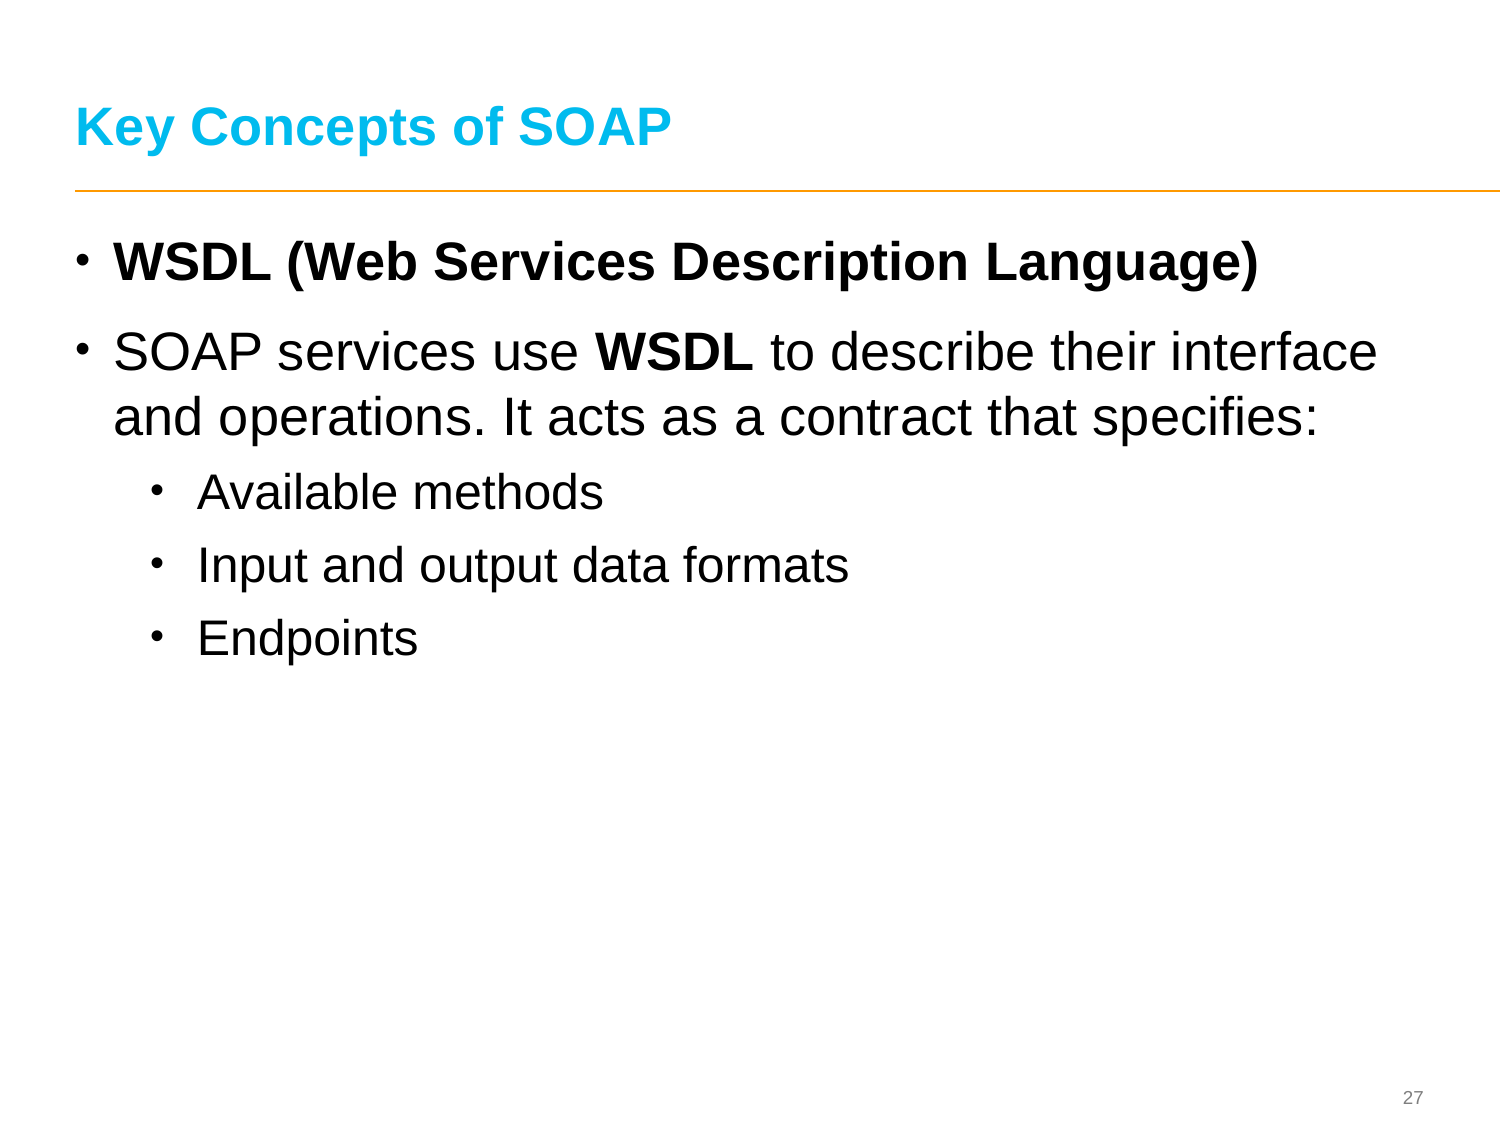

# Key Concepts of SOAP
WSDL (Web Services Description Language)
SOAP services use WSDL to describe their interface and operations. It acts as a contract that specifies:
Available methods
Input and output data formats
Endpoints